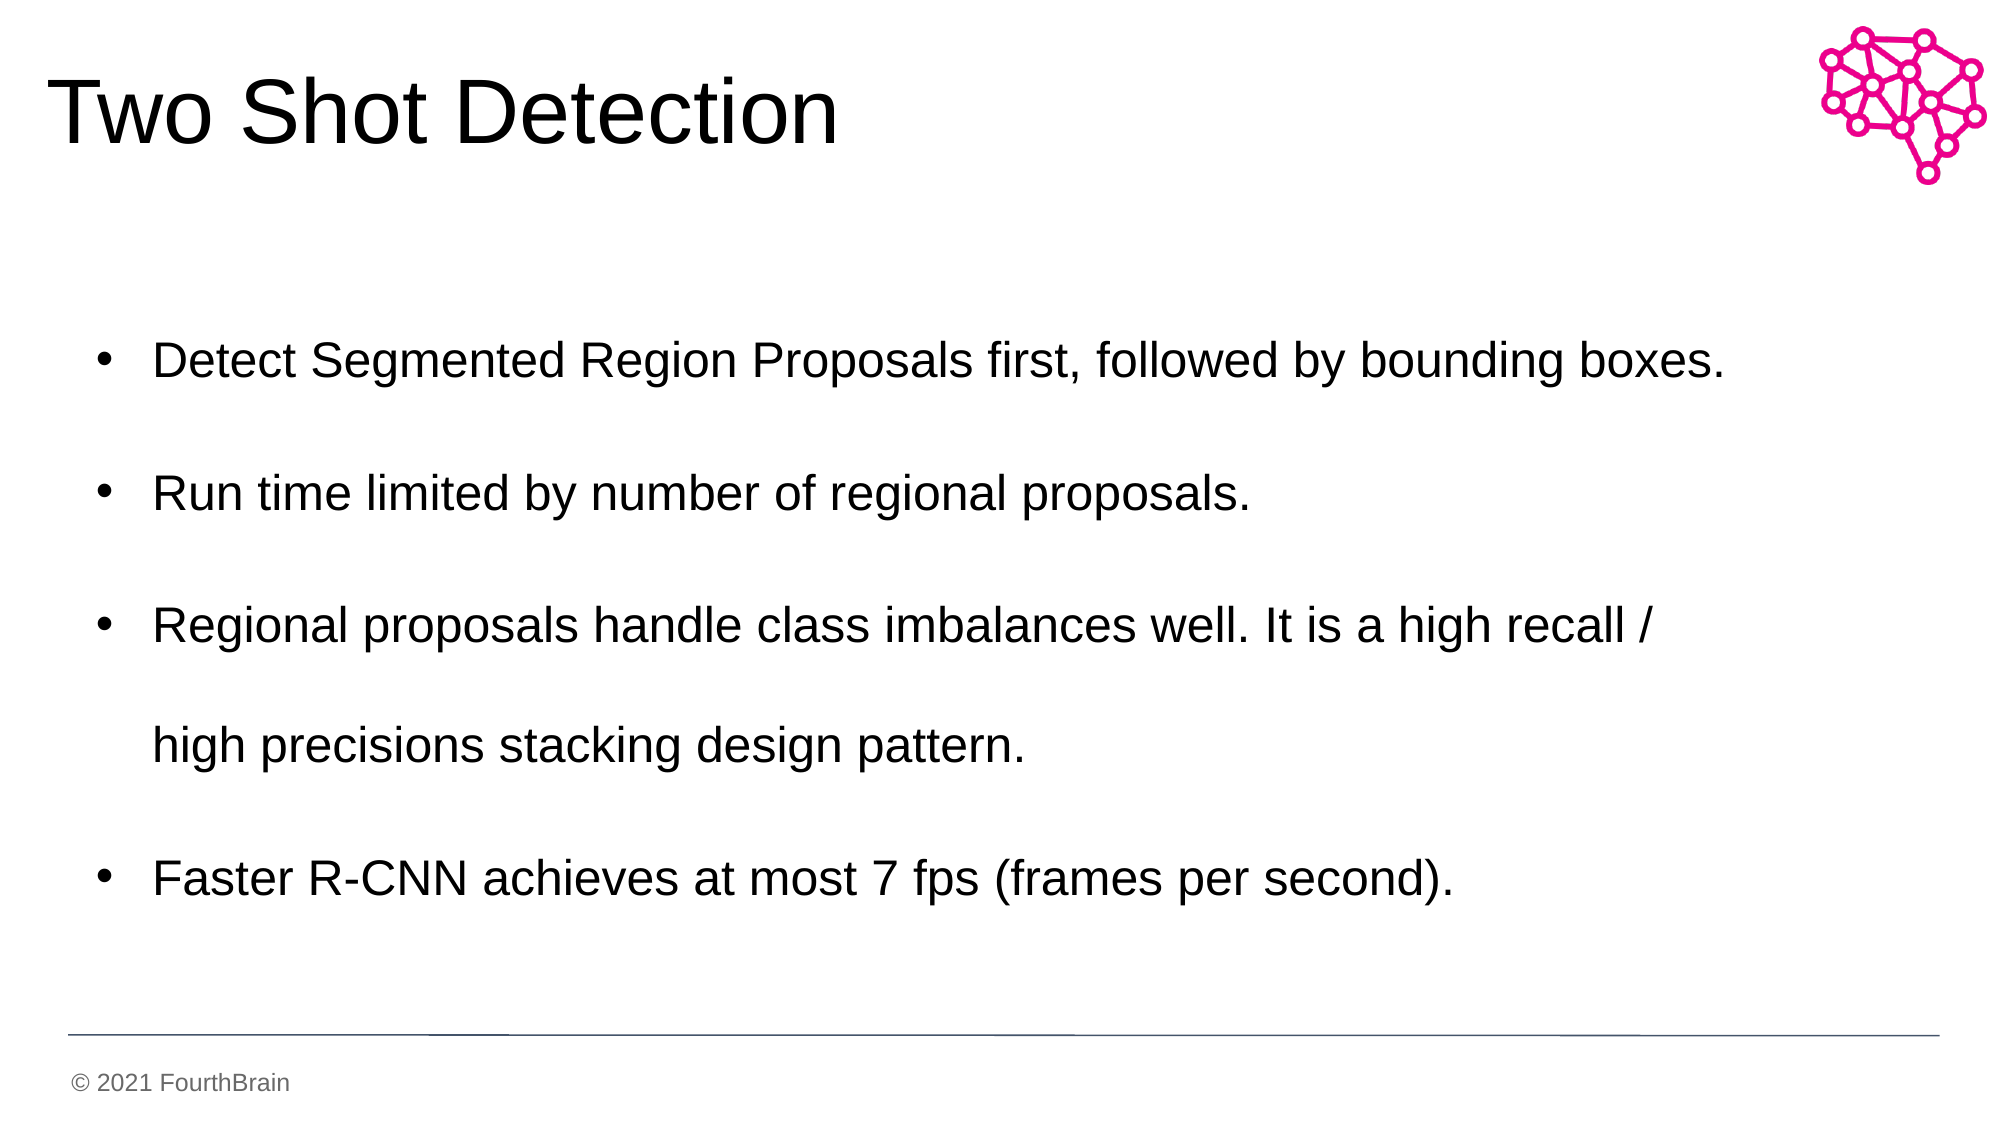

Two Shot Detection
Detect Segmented Region Proposals first, followed by bounding boxes.
Run time limited by number of regional proposals.
Regional proposals handle class imbalances well. It is a high recall / high precisions stacking design pattern.
Faster R-CNN achieves at most 7 fps (frames per second).